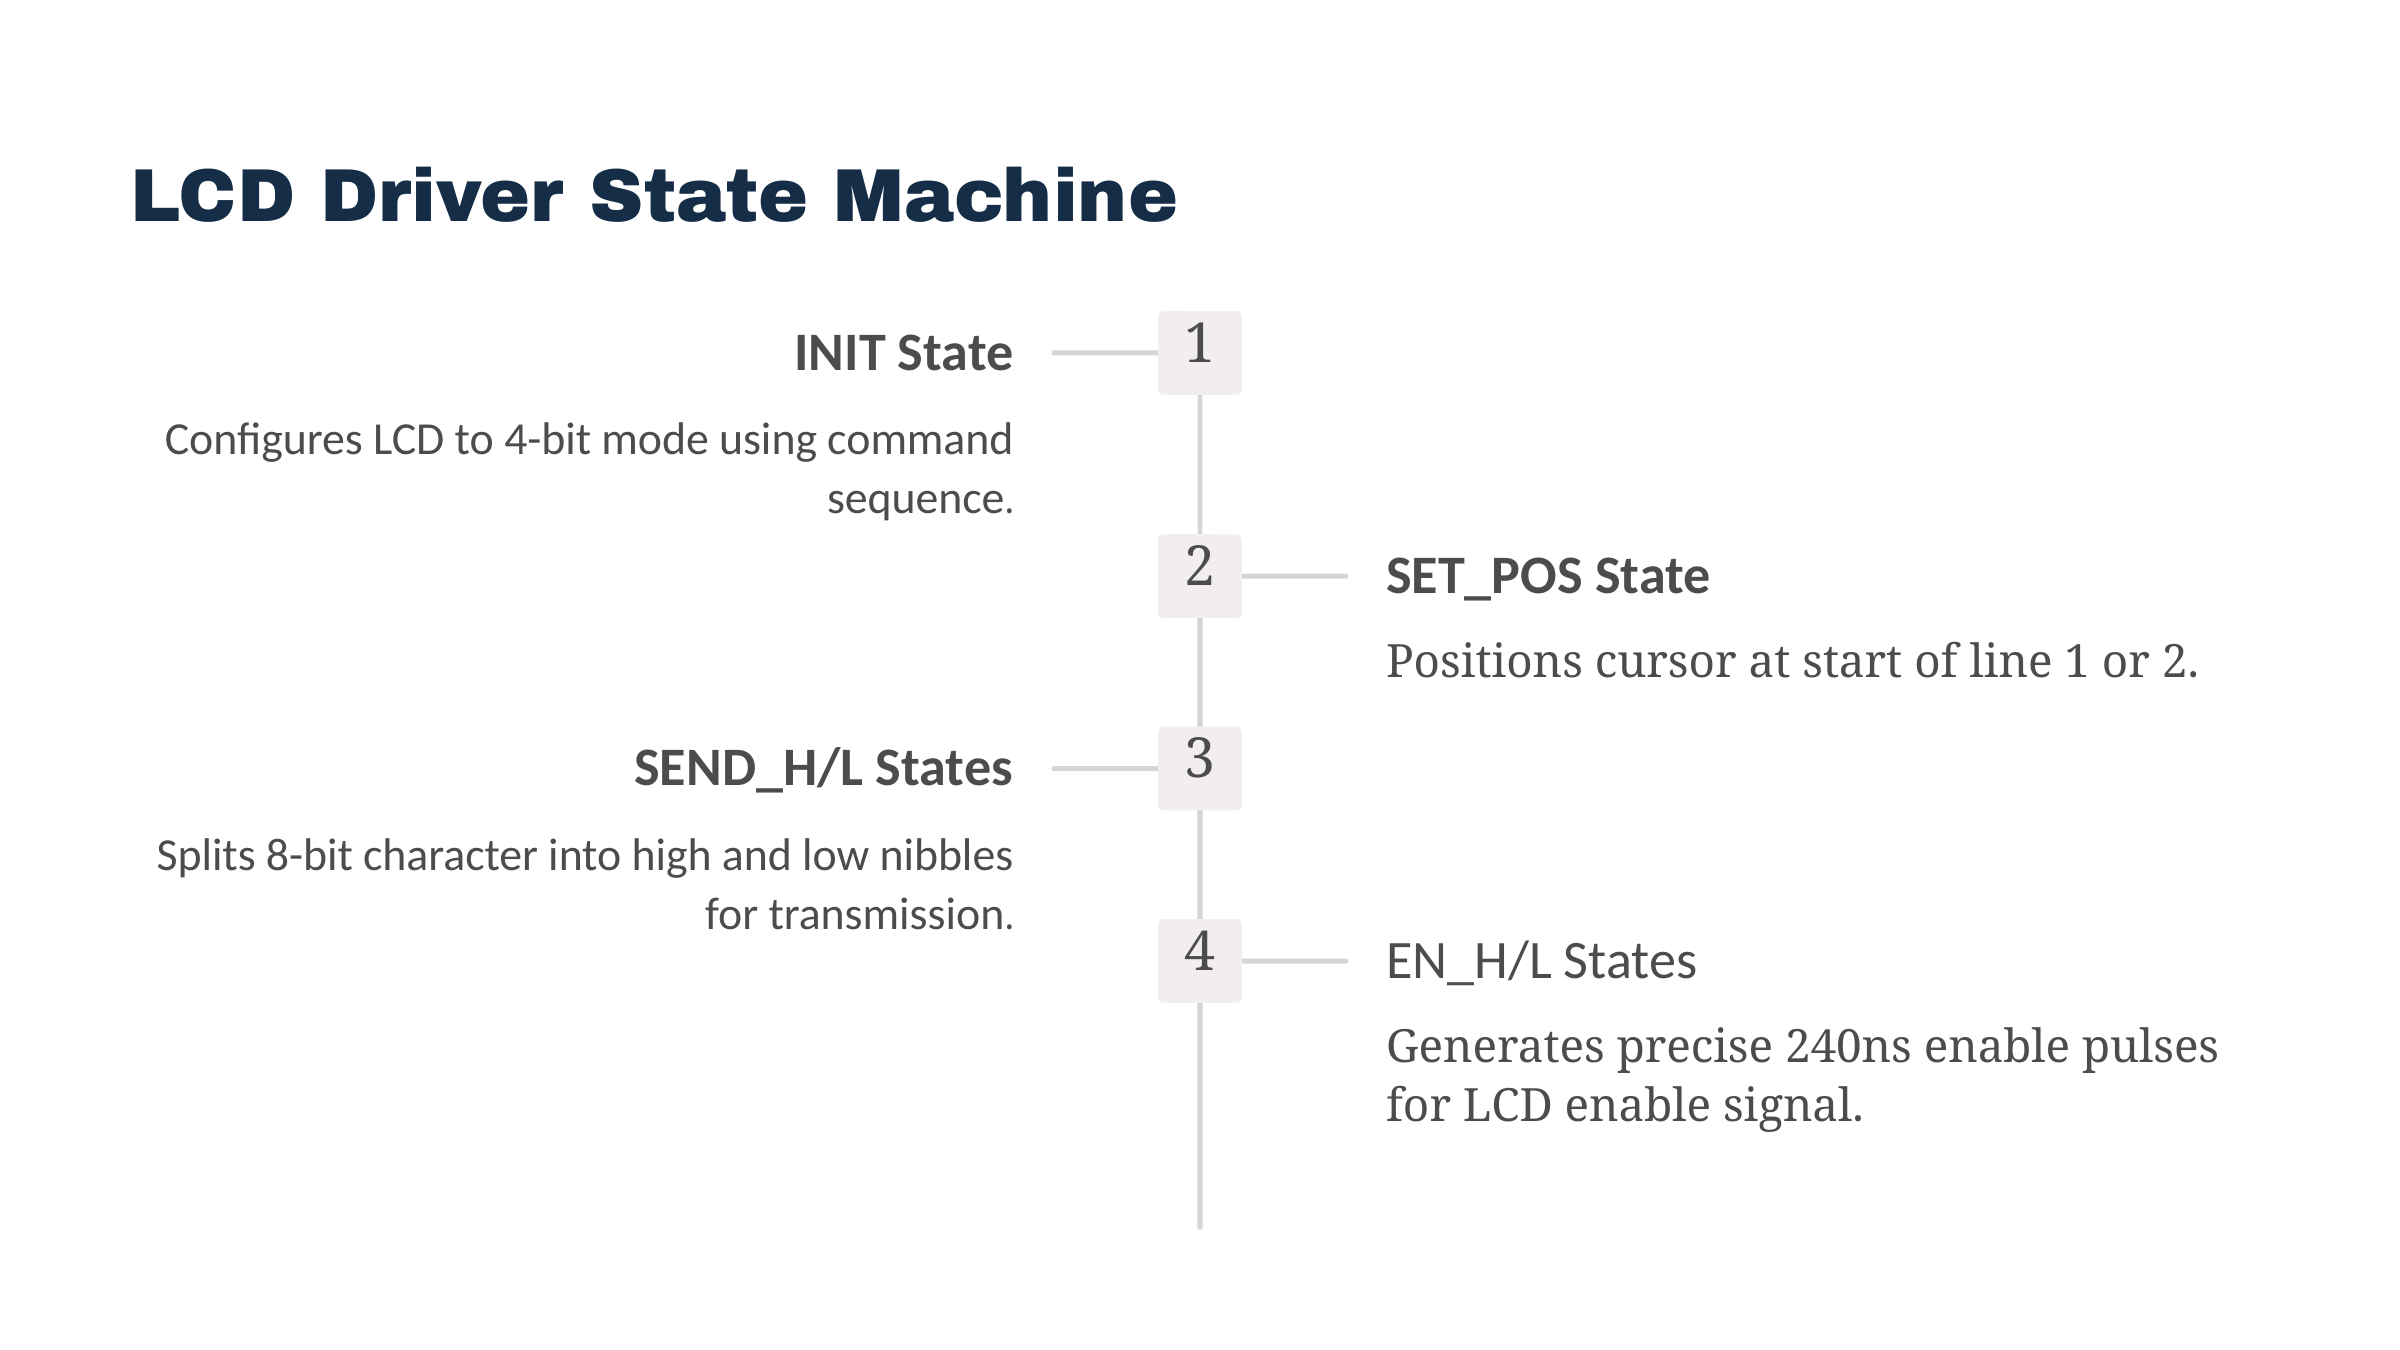

LCD Driver State Machine

1
INIT State

Configures LCD to 4-bit mode using command sequence.

2
SET_POS State

Positions cursor at start of line 1 or 2.

3
SEND_H/L States

Splits 8-bit character into high and low nibbles for transmission.

4
EN_H/L States

Generates precise 240ns enable pulses for LCD enable signal.